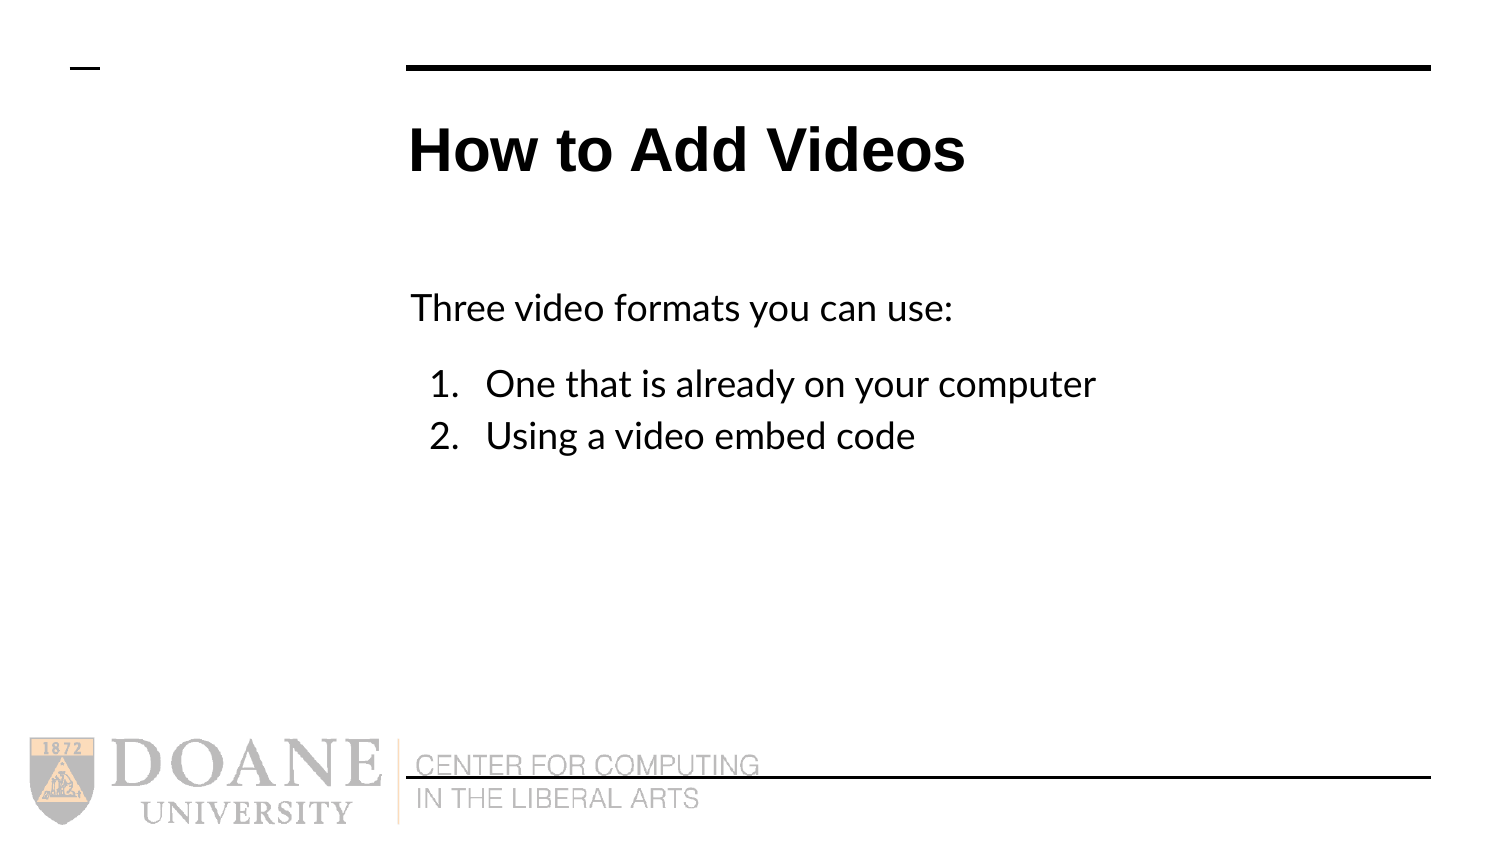

# How to Add Videos
Three video formats you can use:
One that is already on your computer
Using a video embed code